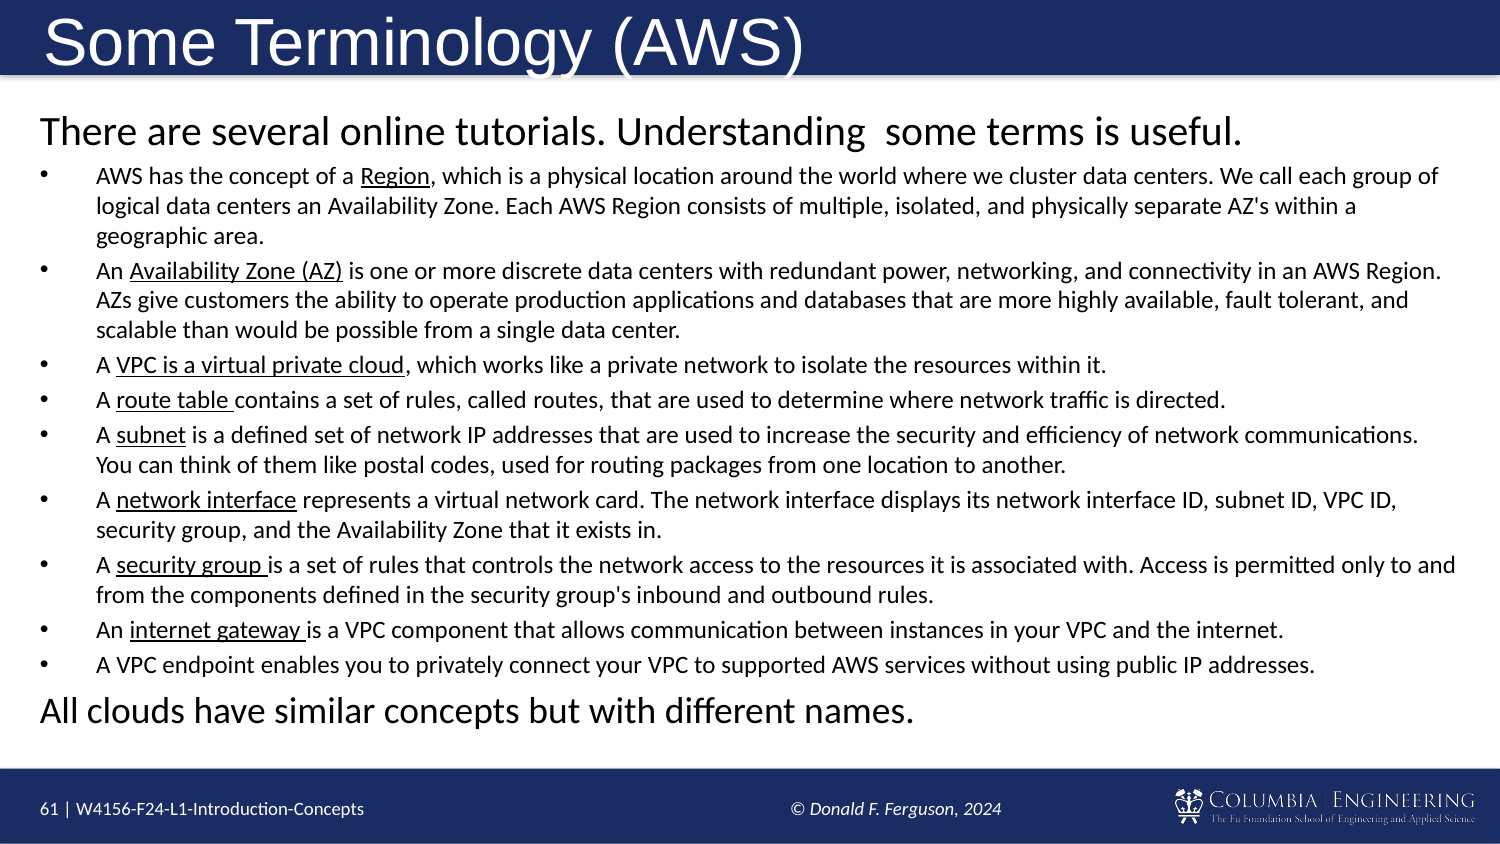

# Some Terminology (AWS)
There are several online tutorials. Understanding  some terms is useful.
AWS has the concept of a Region, which is a physical location around the world where we cluster data centers. We call each group of logical data centers an Availability Zone. Each AWS Region consists of multiple, isolated, and physically separate AZ's within a geographic area.
An Availability Zone (AZ) is one or more discrete data centers with redundant power, networking, and connectivity in an AWS Region. AZs give customers the ability to operate production applications and databases that are more highly available, fault tolerant, and scalable than would be possible from a single data center.
A VPC is a virtual private cloud, which works like a private network to isolate the resources within it.
A route table contains a set of rules, called routes, that are used to determine where network traffic is directed.
A subnet is a defined set of network IP addresses that are used to increase the security and efficiency of network communications. You can think of them like postal codes, used for routing packages from one location to another.
A network interface represents a virtual network card. The network interface displays its network interface ID, subnet ID, VPC ID, security group, and the Availability Zone that it exists in.
A security group is a set of rules that controls the network access to the resources it is associated with. Access is permitted only to and from the components defined in the security group's inbound and outbound rules.
An internet gateway is a VPC component that allows communication between instances in your VPC and the internet.
A VPC endpoint enables you to privately connect your VPC to supported AWS services without using public IP addresses.
All clouds have similar concepts but with different names.